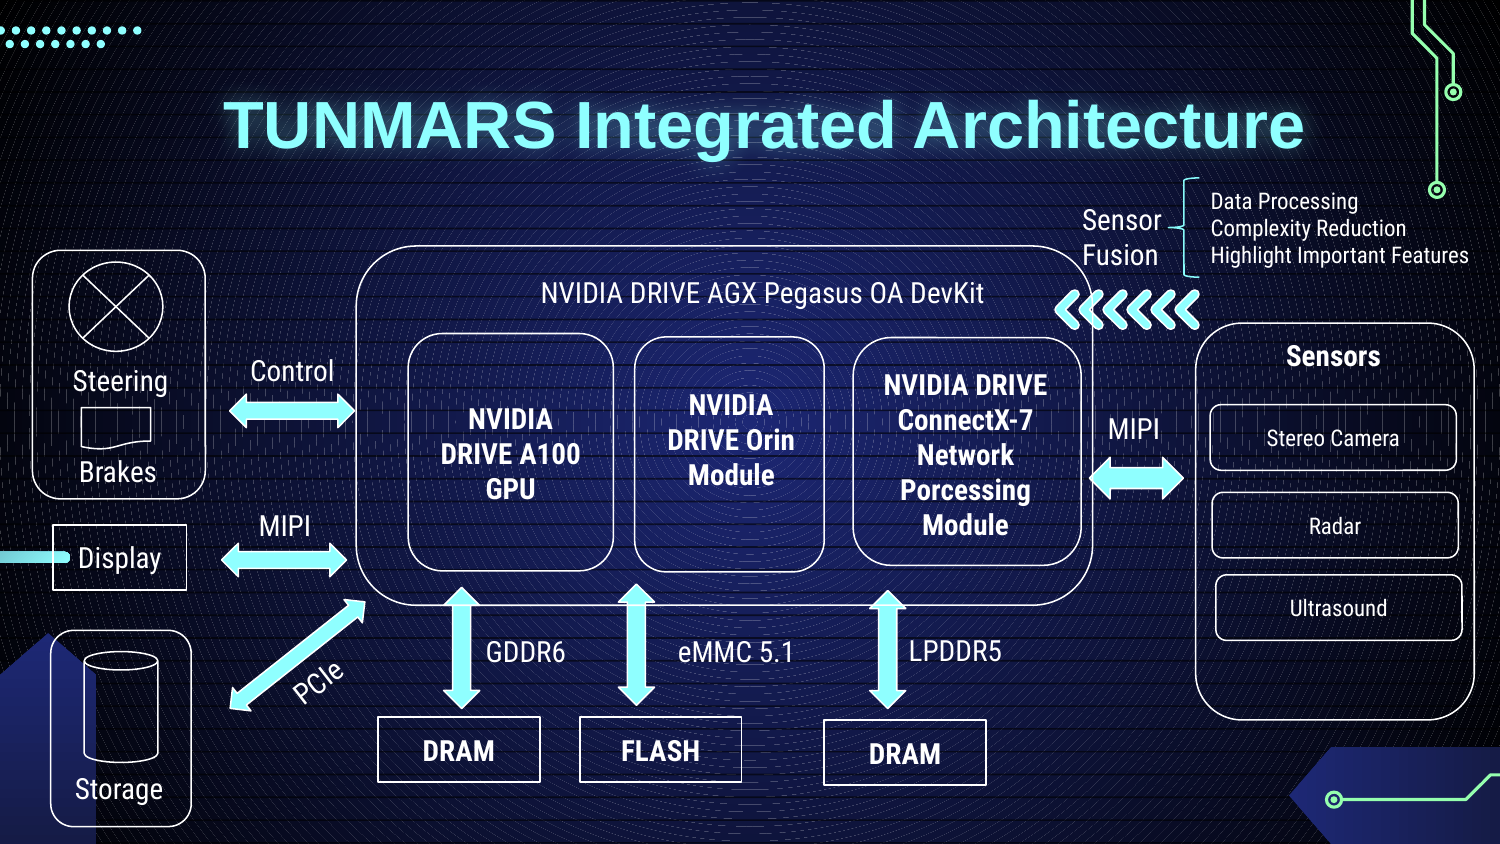

# TUNMARS Integrated Architecture

Data Processing
Complexity Reduction
Highlight Important Features
Sensor Fusion

NVIDIA DRIVE AGX Pegasus OA DevKit

Sensors

Stereo Camera

NVIDIA DRIVE A100 GPU

NVIDIA DRIVE Orin Module

NVIDIA DRIVE ConnectX-7 Network Porcessing Module
Control
Steering

MIPI

Brakes

Radar

MIPI
Display
Ultrasound

eMMC 5.1
LPDDR5
GDDR6

PCIe
DRAM
FLASH
DRAM
Storage